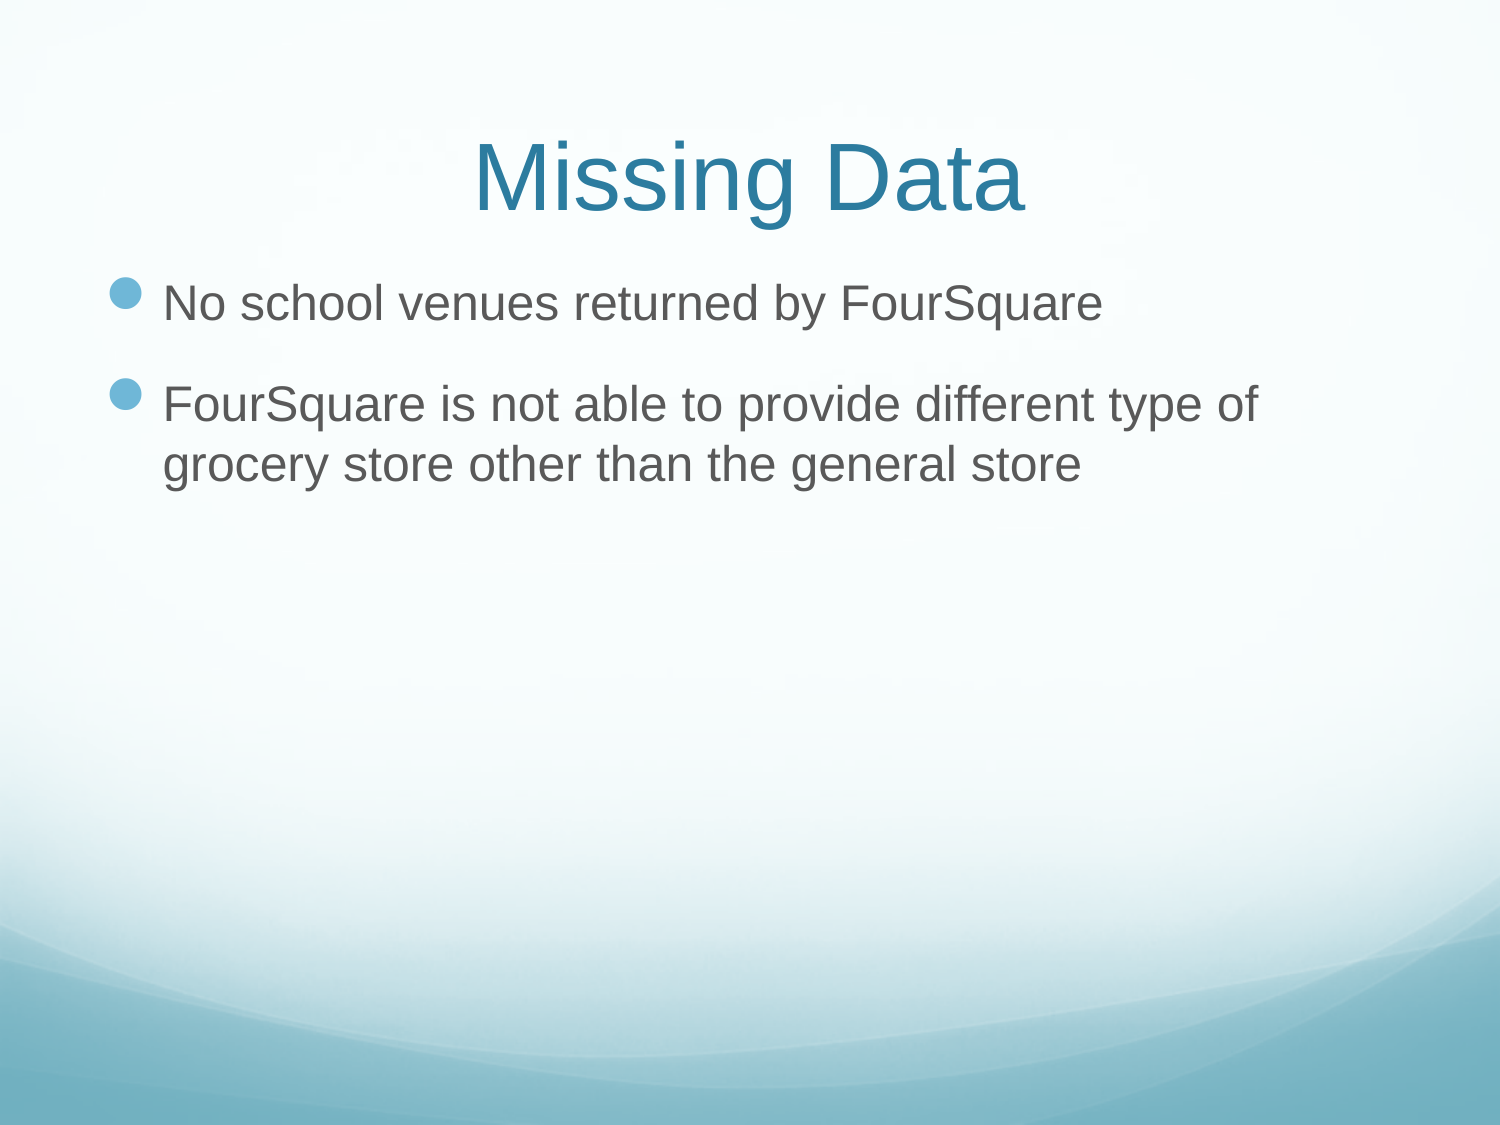

# Missing Data
No school venues returned by FourSquare
FourSquare is not able to provide different type of grocery store other than the general store